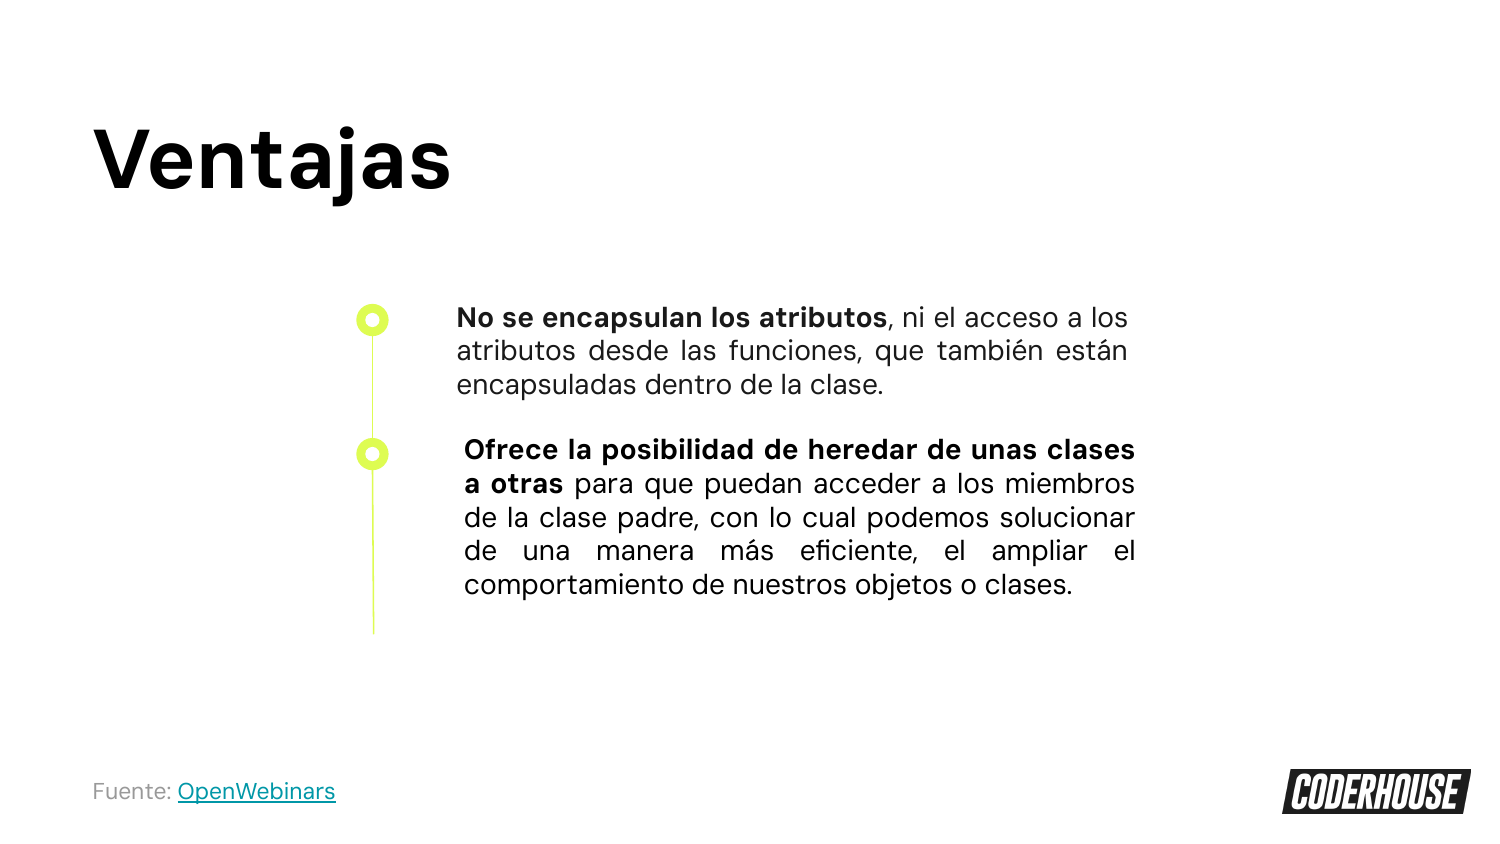

Ventajas
No se encapsulan los atributos, ni el acceso a los atributos desde las funciones, que también están encapsuladas dentro de la clase.

Ofrece la posibilidad de heredar de unas clases a otras para que puedan acceder a los miembros de la clase padre, con lo cual podemos solucionar de una manera más eficiente, el ampliar el comportamiento de nuestros objetos o clases.

Fuente: OpenWebinars